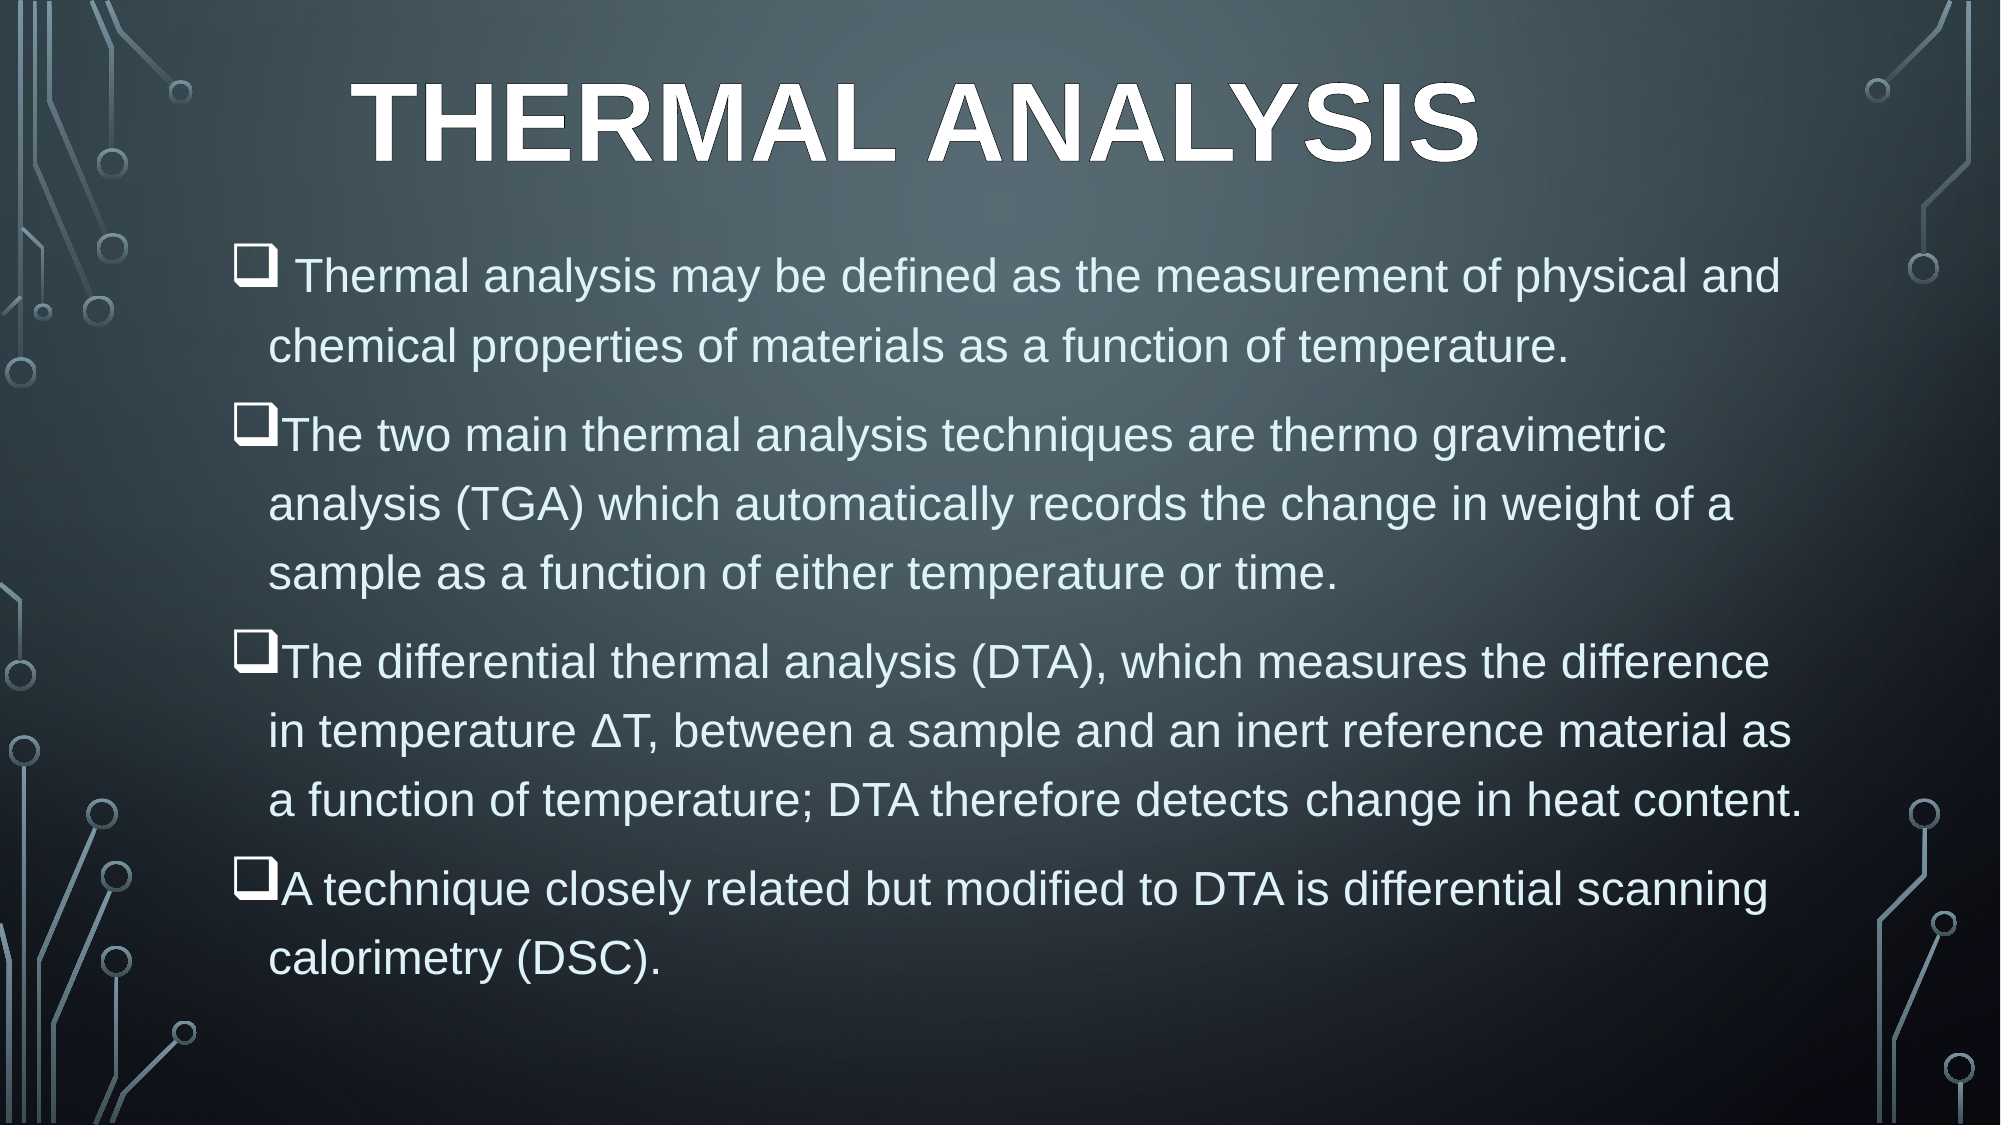

THERMAL ANALYSIS
 Thermal analysis may be defined as the measurement of physical and chemical properties of materials as a function of temperature.
The two main thermal analysis techniques are thermo gravimetric analysis (TGA) which automatically records the change in weight of a sample as a function of either temperature or time.
The differential thermal analysis (DTA), which measures the difference in temperature ΔT, between a sample and an inert reference material as a function of temperature; DTA therefore detects change in heat content.
A technique closely related but modified to DTA is differential scanning calorimetry (DSC).